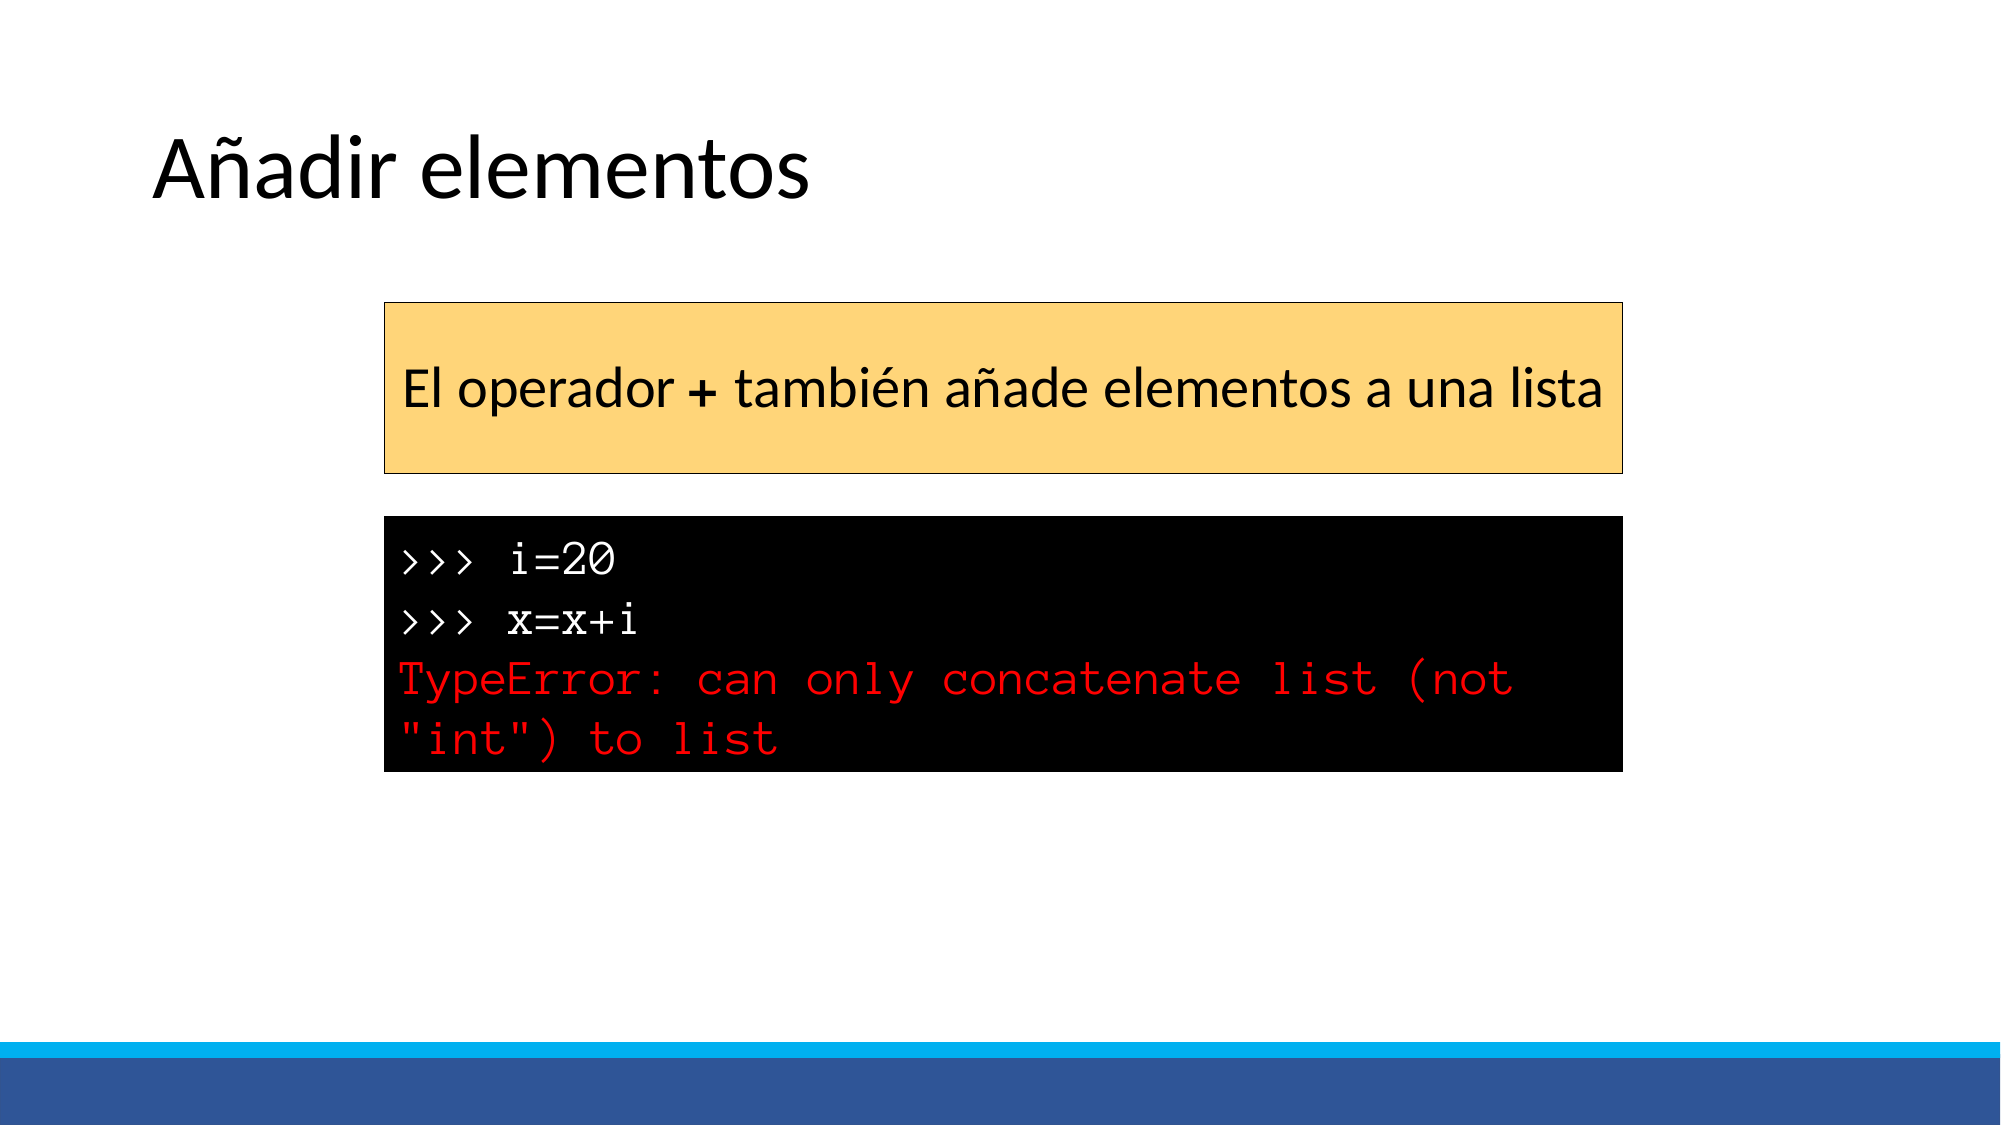

# Añadir elementos
El operador + también añade elementos a una lista
>>> i=20
>>> x=x+i
TypeError: can only concatenate list (not "int") to list